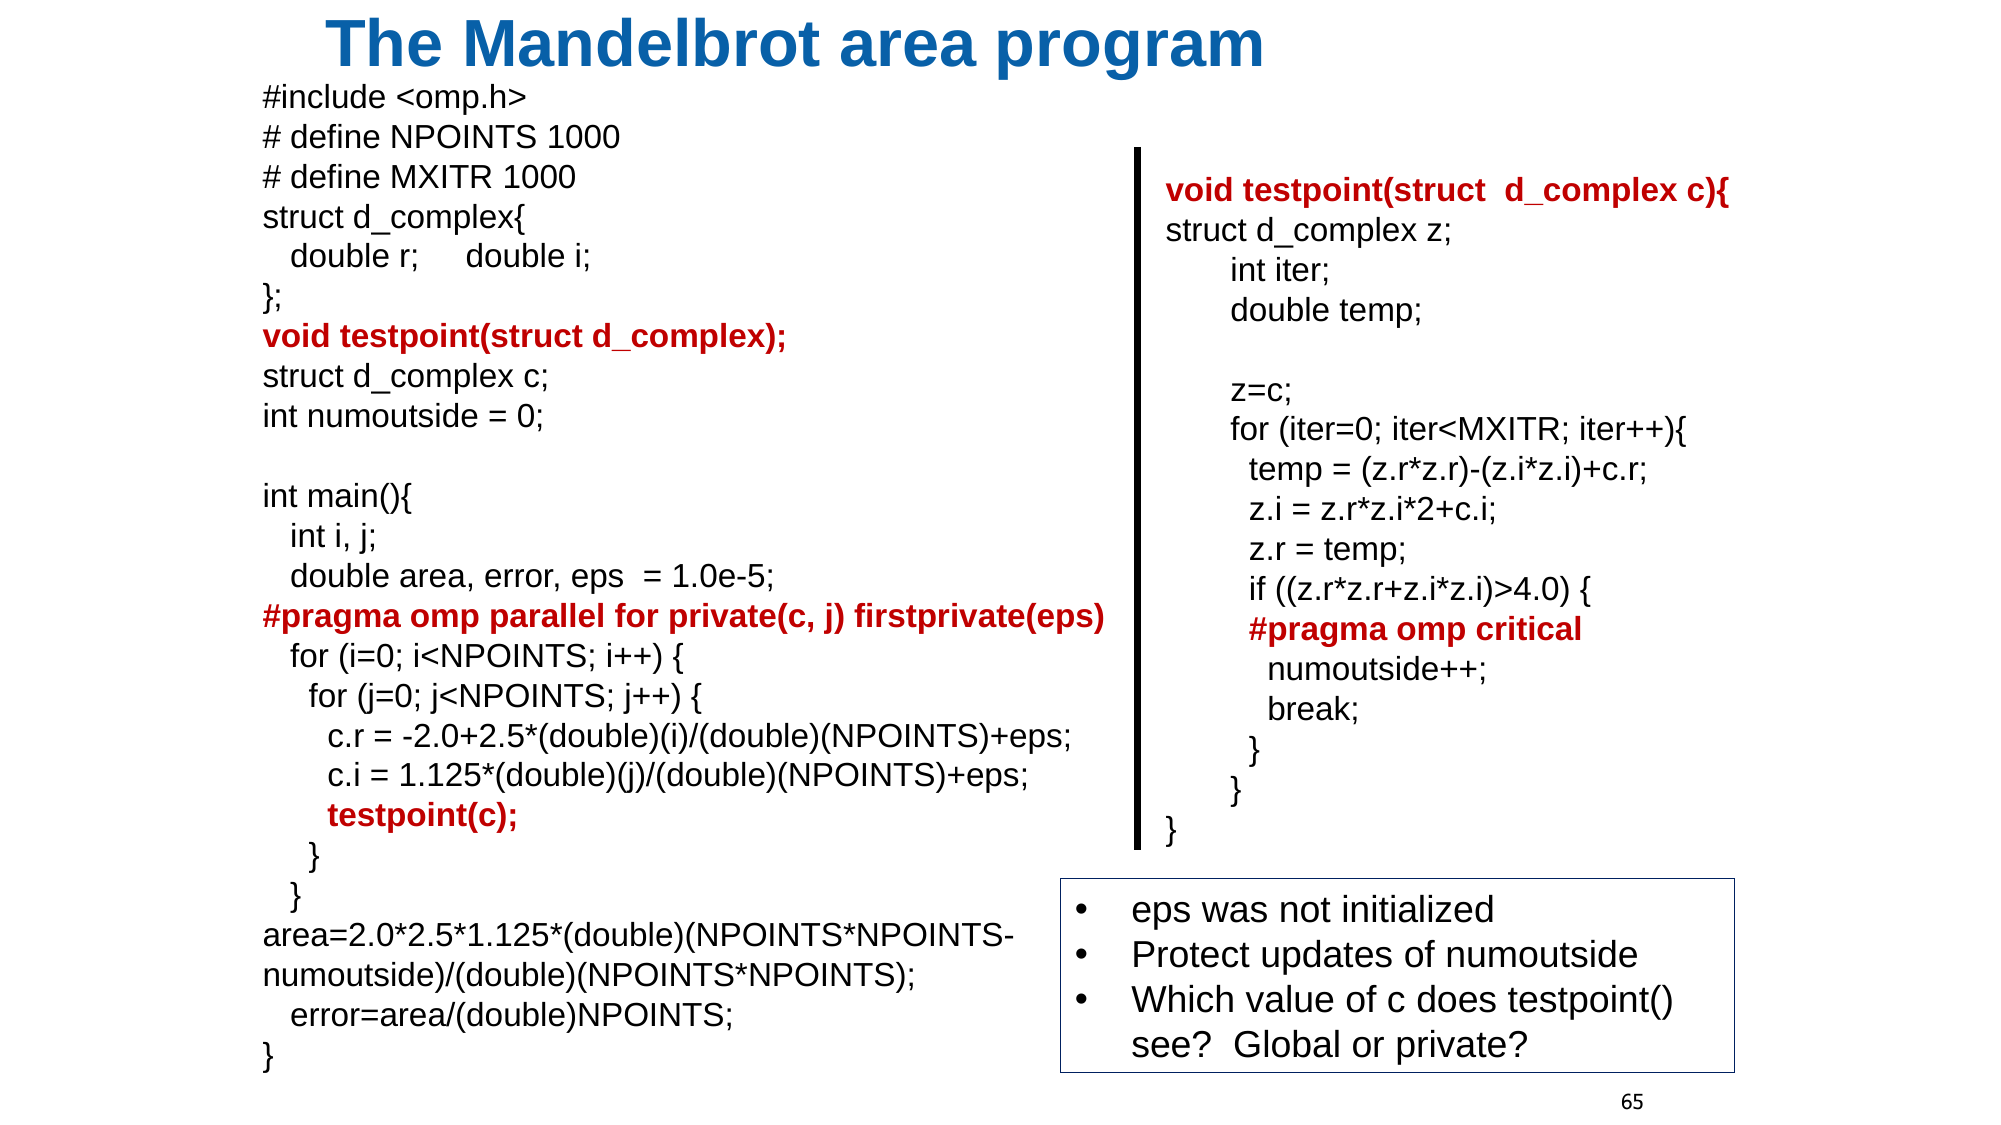

# The Mandelbrot area program
#include <omp.h>
# define NPOINTS 1000
# define MXITR 1000
struct d_complex{
   double r;     double i;
};
void testpoint(struct d_complex);
struct d_complex c;
int numoutside = 0;

int main(){
   int i, j;
   double area, error, eps  = 1.0e-5;
#pragma omp parallel for private(c, j) firstprivate(eps)
   for (i=0; i<NPOINTS; i++) {
     for (j=0; j<NPOINTS; j++) {
       c.r = -2.0+2.5*(double)(i)/(double)(NPOINTS)+eps;
       c.i = 1.125*(double)(j)/(double)(NPOINTS)+eps;
       testpoint(c);
     }
   }
area=2.0*2.5*1.125*(double)(NPOINTS*NPOINTS-numoutside)/(double)(NPOINTS*NPOINTS);
   error=area/(double)NPOINTS;
}

void testpoint(struct  d_complex c){
struct d_complex z;
       int iter;
       double temp;

       z=c;
       for (iter=0; iter<MXITR; iter++){
         temp = (z.r*z.r)-(z.i*z.i)+c.r;
         z.i = z.r*z.i*2+c.i;
         z.r = temp;
         if ((z.r*z.r+z.i*z.i)>4.0) {
         #pragma omp critical
           numoutside++;
           break;
         }
       }
}

eps was not initialized
Protect updates of numoutside
Which value of c does testpoint() see?  Global or private?
65